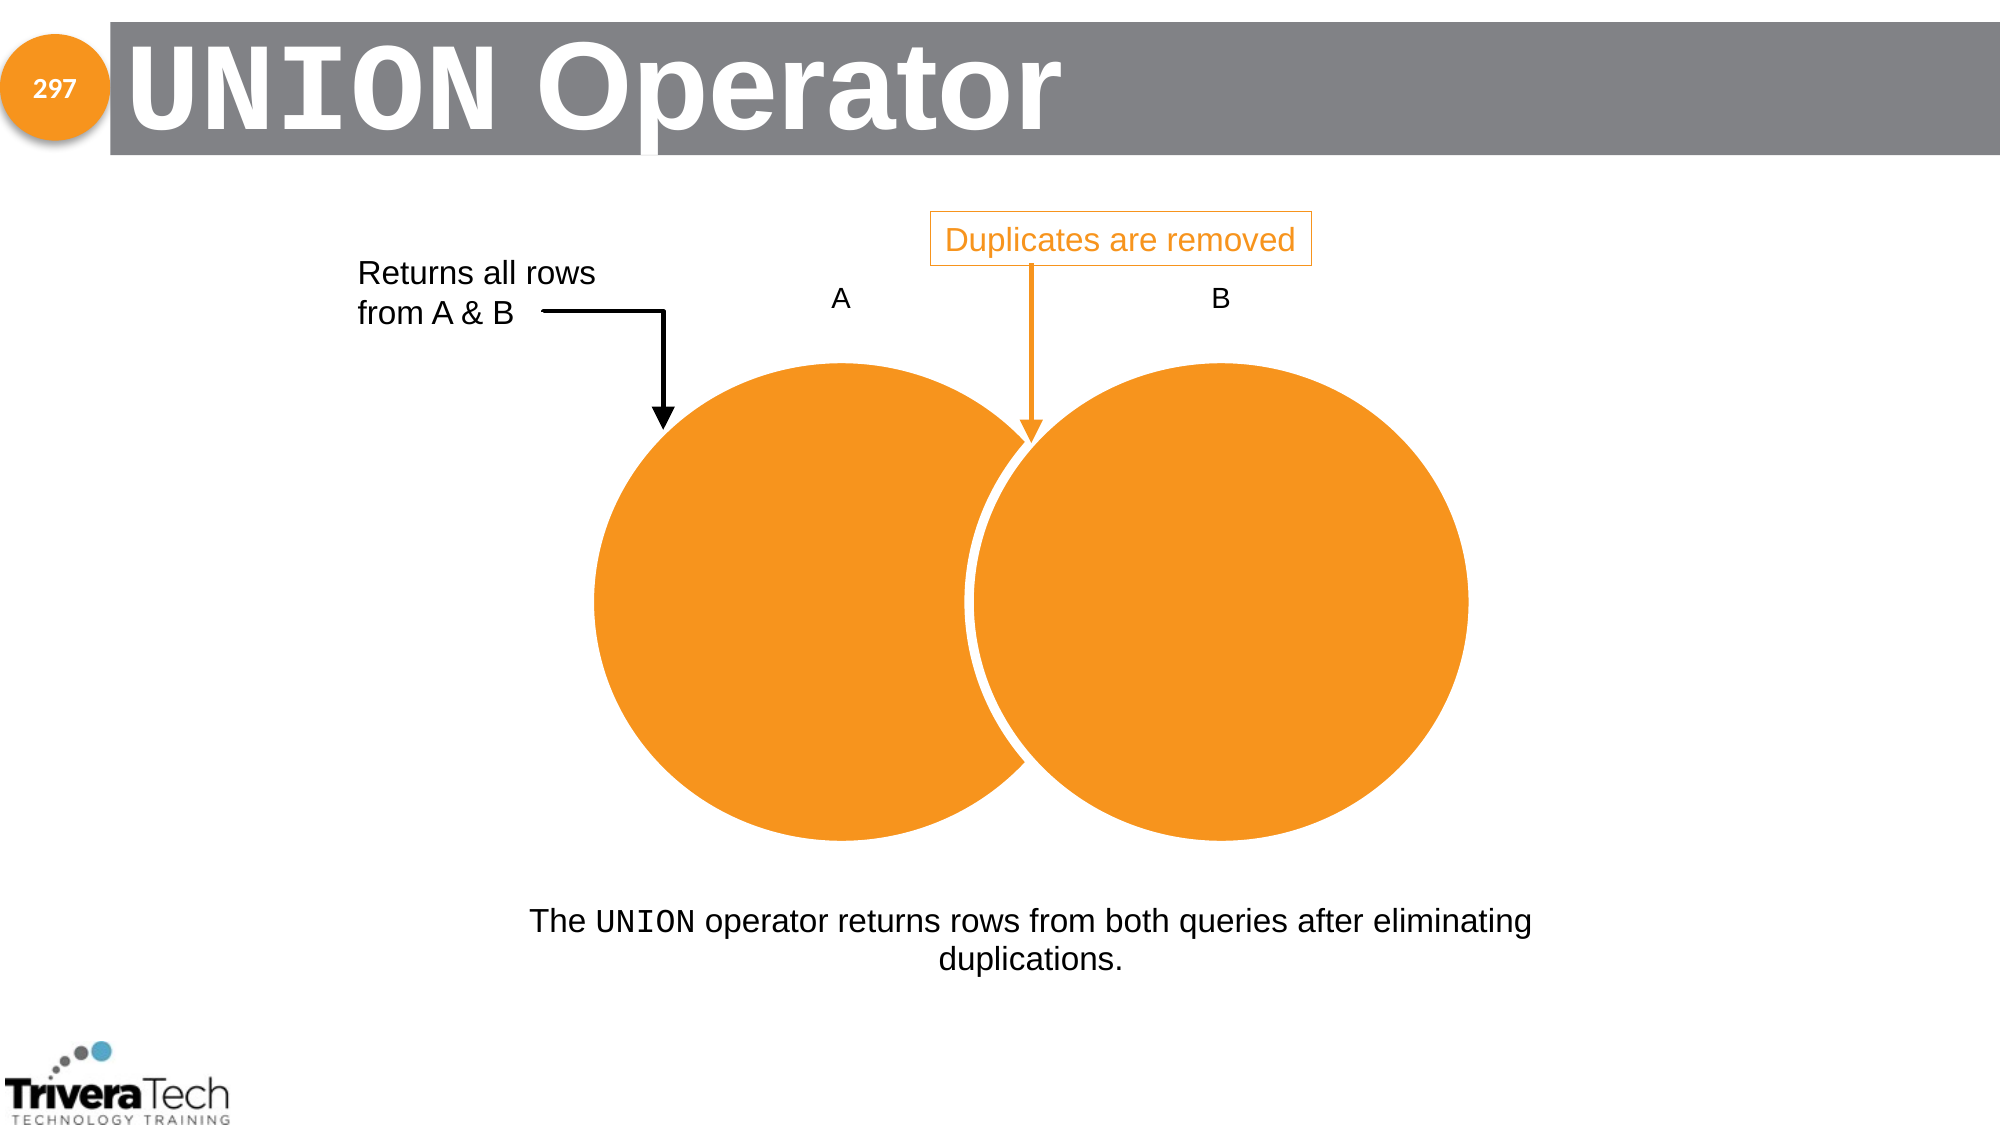

# UNION Operator
297
Duplicates are removed
Returns all rows from A & B
A
B

The UNION operator returns rows from both queries after eliminating duplications.